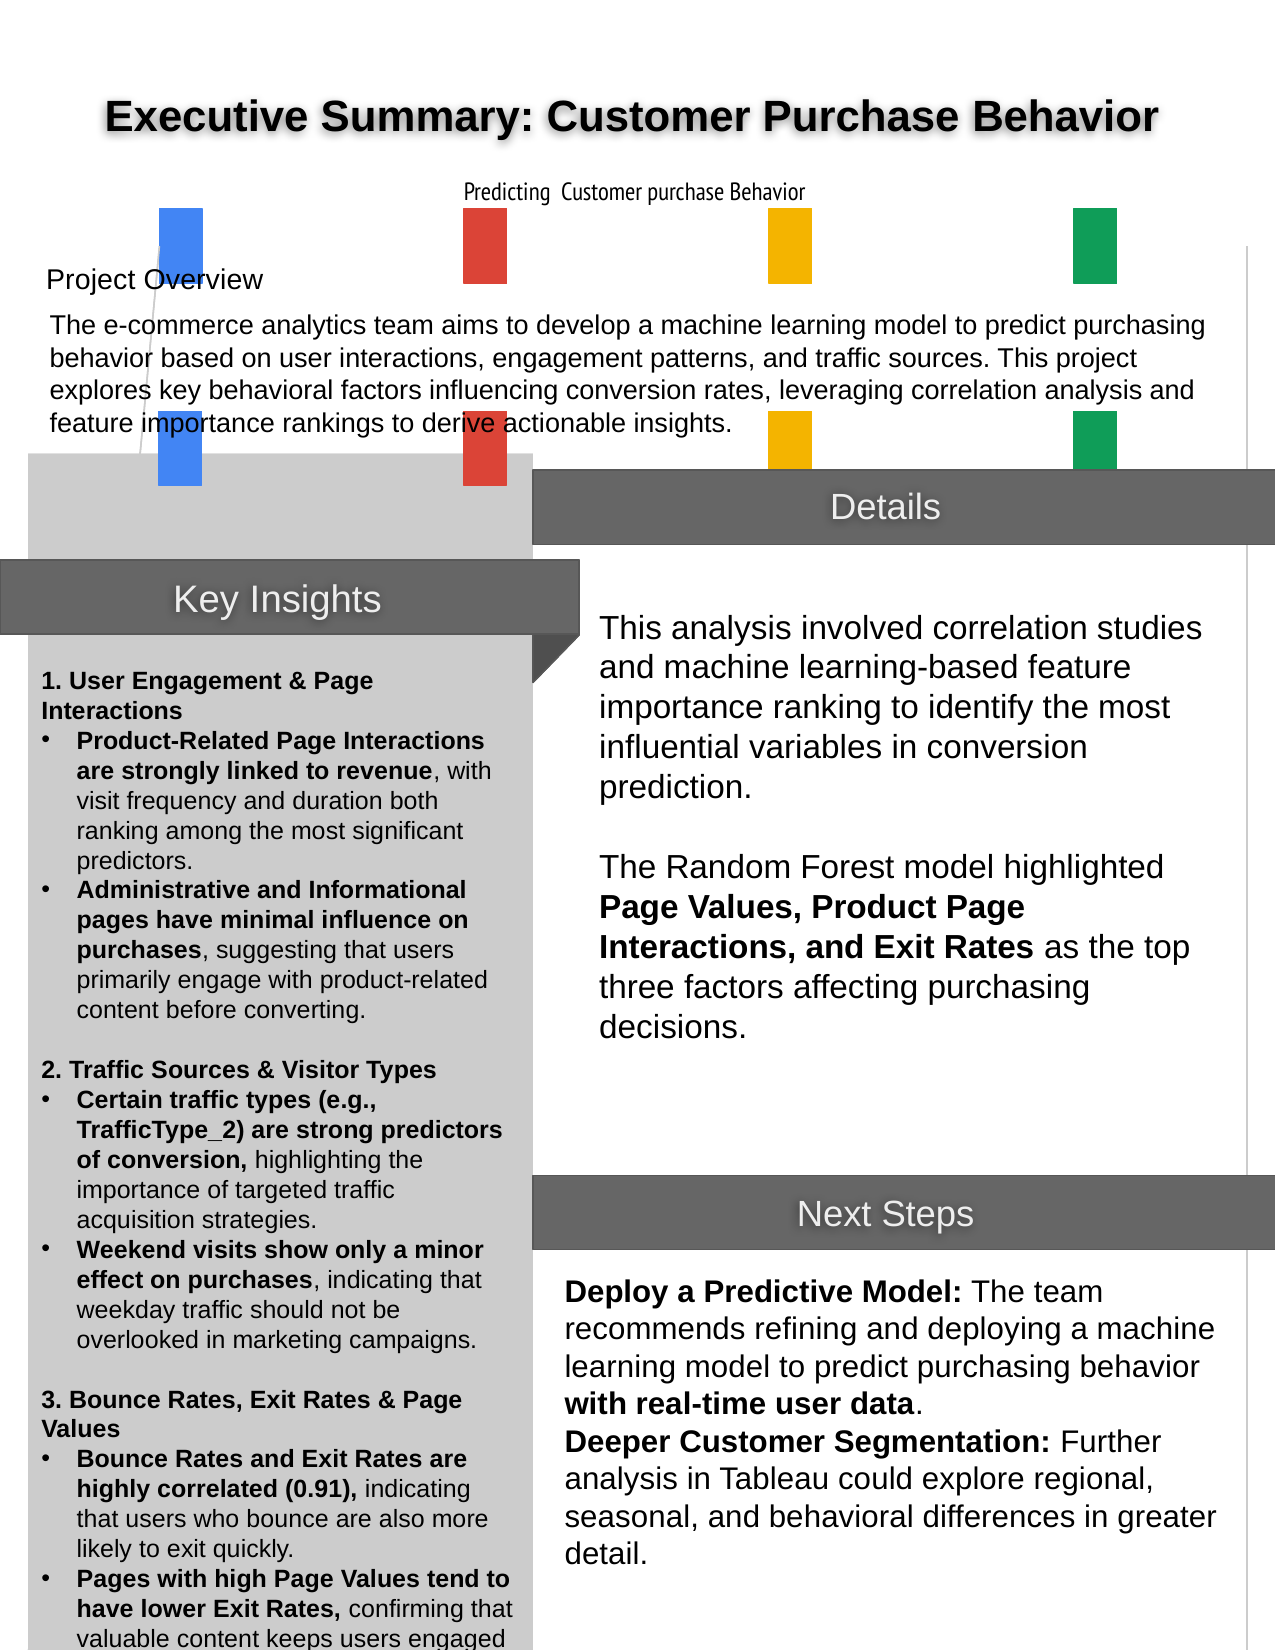

Executive Summary: Customer Purchase Behavior
Predicting  Customer purchase Behavior
Project Overview
The e-commerce analytics team aims to develop a machine learning model to predict purchasing behavior based on user interactions, engagement patterns, and traffic sources. This project explores key behavioral factors influencing conversion rates, leveraging correlation analysis and feature importance rankings to derive actionable insights.
This analysis involved correlation studies and machine learning-based feature importance ranking to identify the most influential variables in conversion prediction.

The Random Forest model highlighted Page Values, Product Page Interactions, and Exit Rates as the top three factors affecting purchasing decisions.
1. User Engagement & Page Interactions
Product-Related Page Interactions are strongly linked to revenue, with visit frequency and duration both ranking among the most significant predictors.
Administrative and Informational pages have minimal influence on purchases, suggesting that users primarily engage with product-related content before converting.

2. Traffic Sources & Visitor Types
Certain traffic types (e.g., TrafficType_2) are strong predictors of conversion, highlighting the importance of targeted traffic acquisition strategies.
Weekend visits show only a minor effect on purchases, indicating that weekday traffic should not be overlooked in marketing campaigns.

3. Bounce Rates, Exit Rates & Page Values
Bounce Rates and Exit Rates are highly correlated (0.91), indicating that users who bounce are also more likely to exit quickly.
Pages with high Page Values tend to have lower Exit Rates, confirming that valuable content keeps users engaged and reduces drop-offs.
Deploy a Predictive Model: The team recommends refining and deploying a machine learning model to predict purchasing behavior with real-time user data.
Deeper Customer Segmentation: Further analysis in Tableau could explore regional, seasonal, and behavioral differences in greater detail.